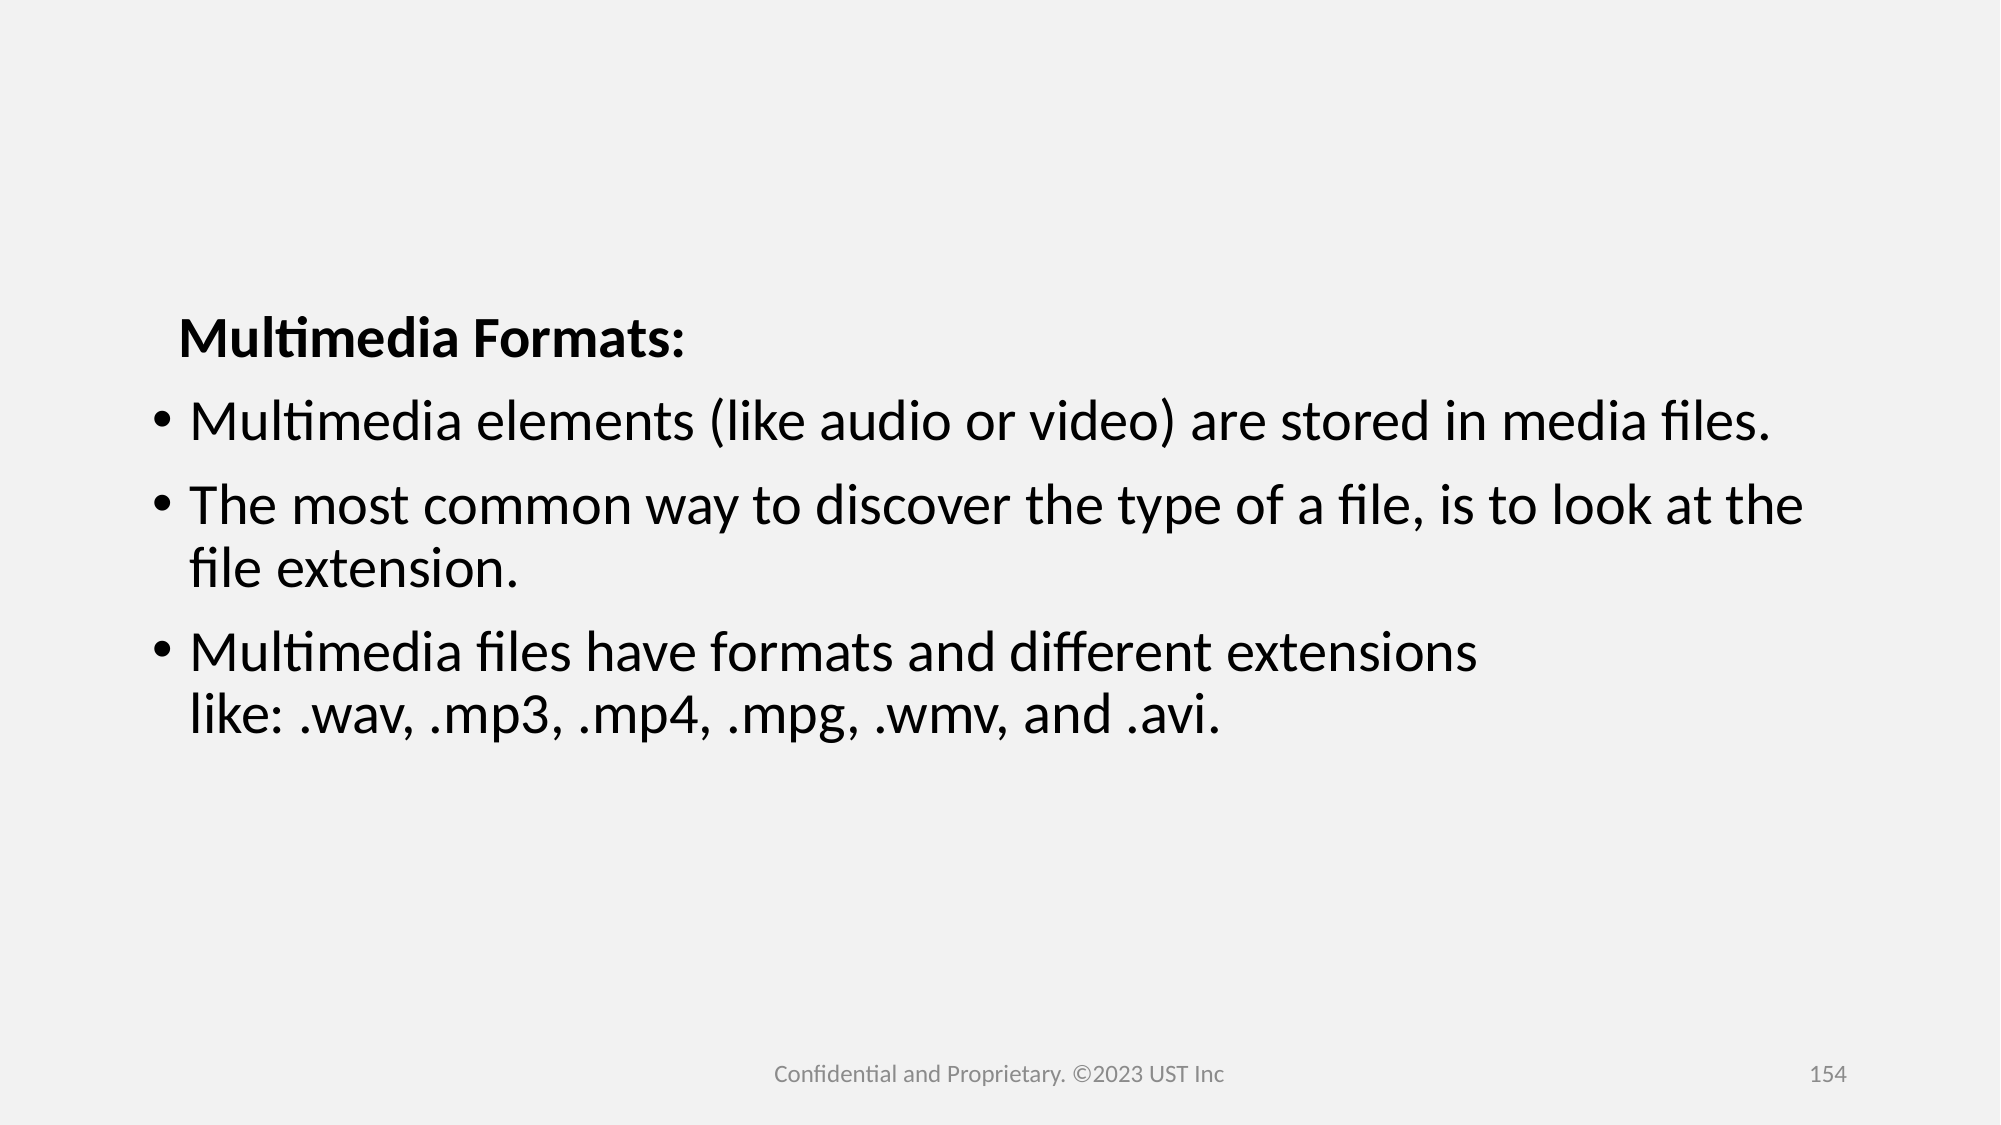

#
  Multimedia Formats:
Multimedia elements (like audio or video) are stored in media files.
The most common way to discover the type of a file, is to look at the file extension.
Multimedia files have formats and different extensions like: .wav, .mp3, .mp4, .mpg, .wmv, and .avi.

Confidential and Proprietary. ©2023 UST Inc
154